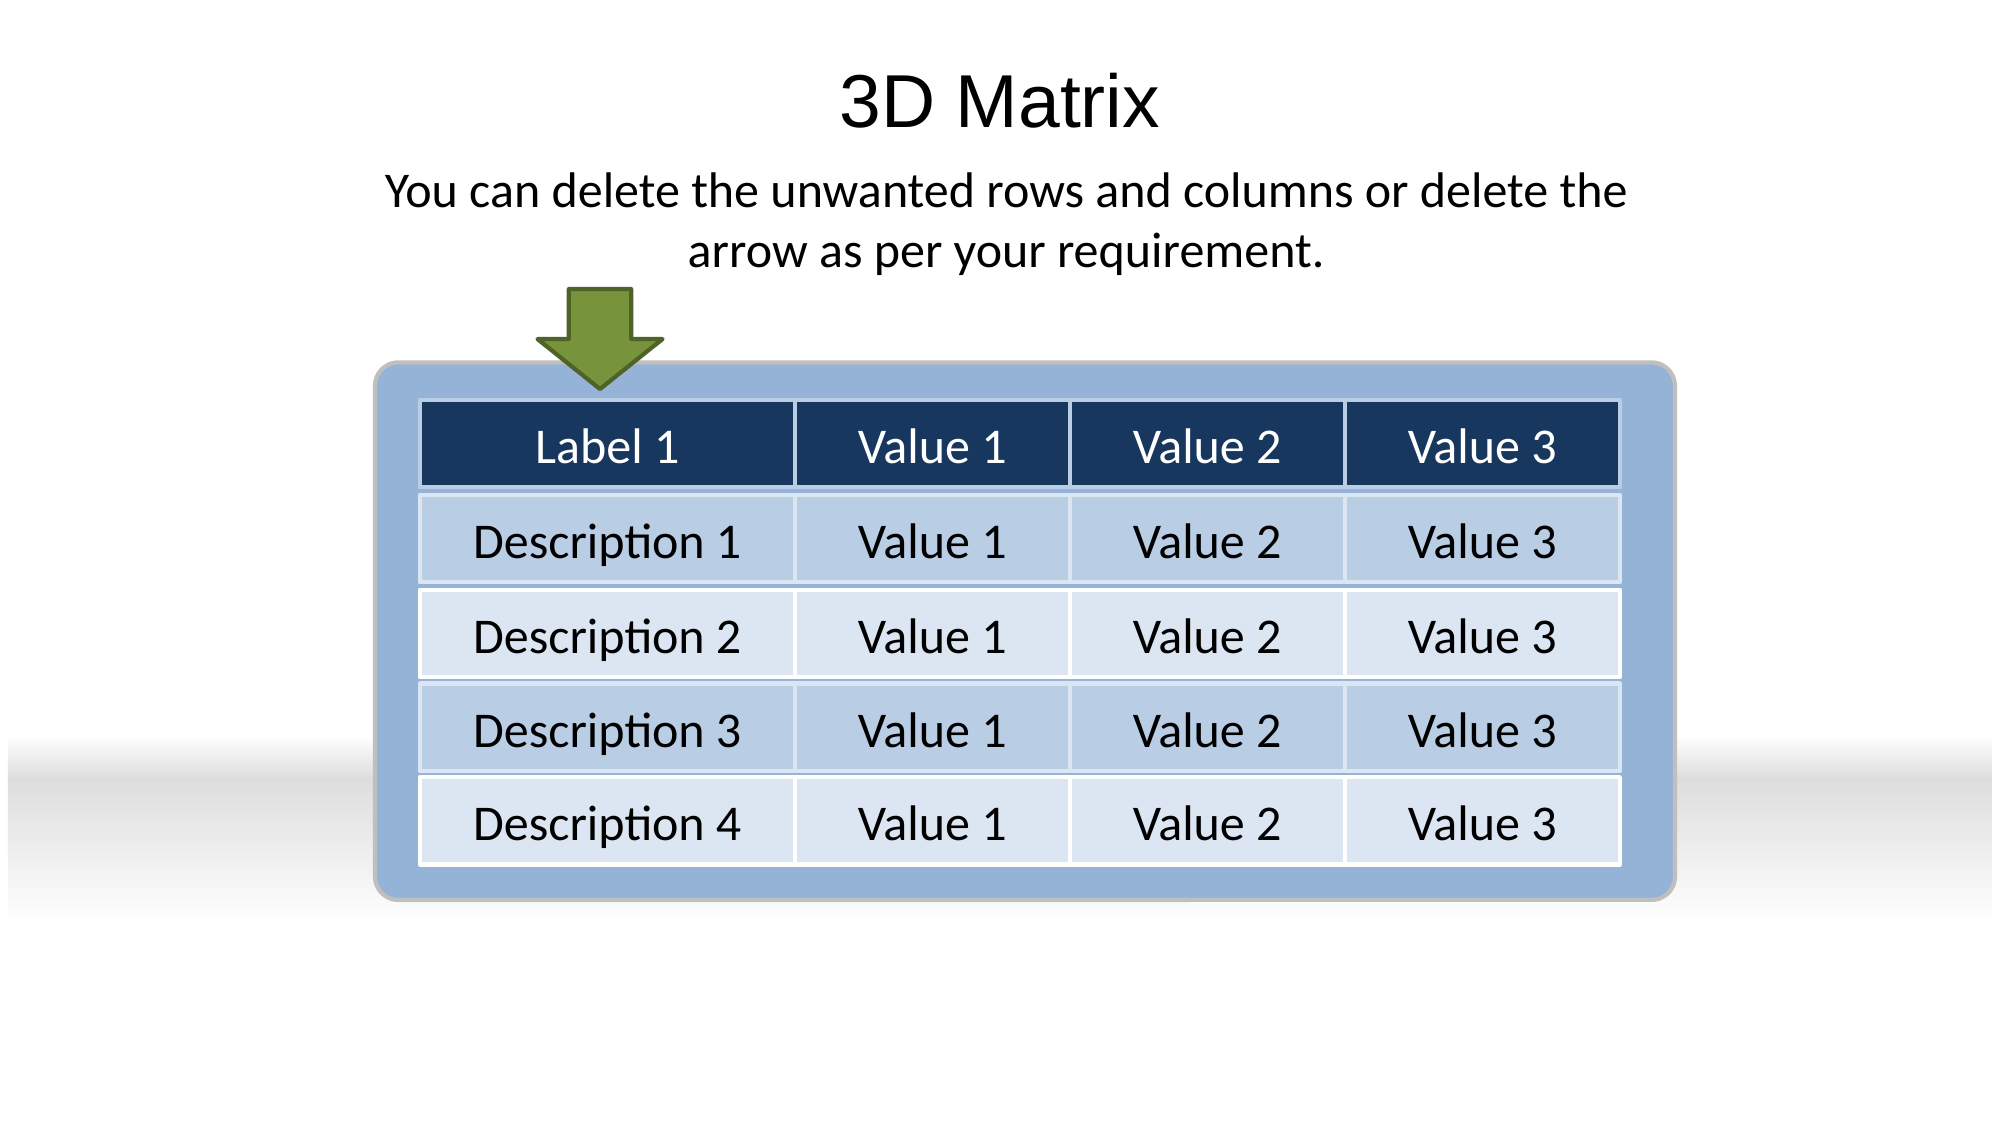

# 3D Matrix
You can delete the unwanted rows and columns or delete the arrow as per your requirement.

Label 1
Value 1
Value 2
Value 3
Description 1
Value 1
Value 2
Value 3
Description 2
Value 1
Value 2
Value 3
Description 3
Value 1
Value 2
Value 3
Description 4
Value 1
Value 2
Value 3